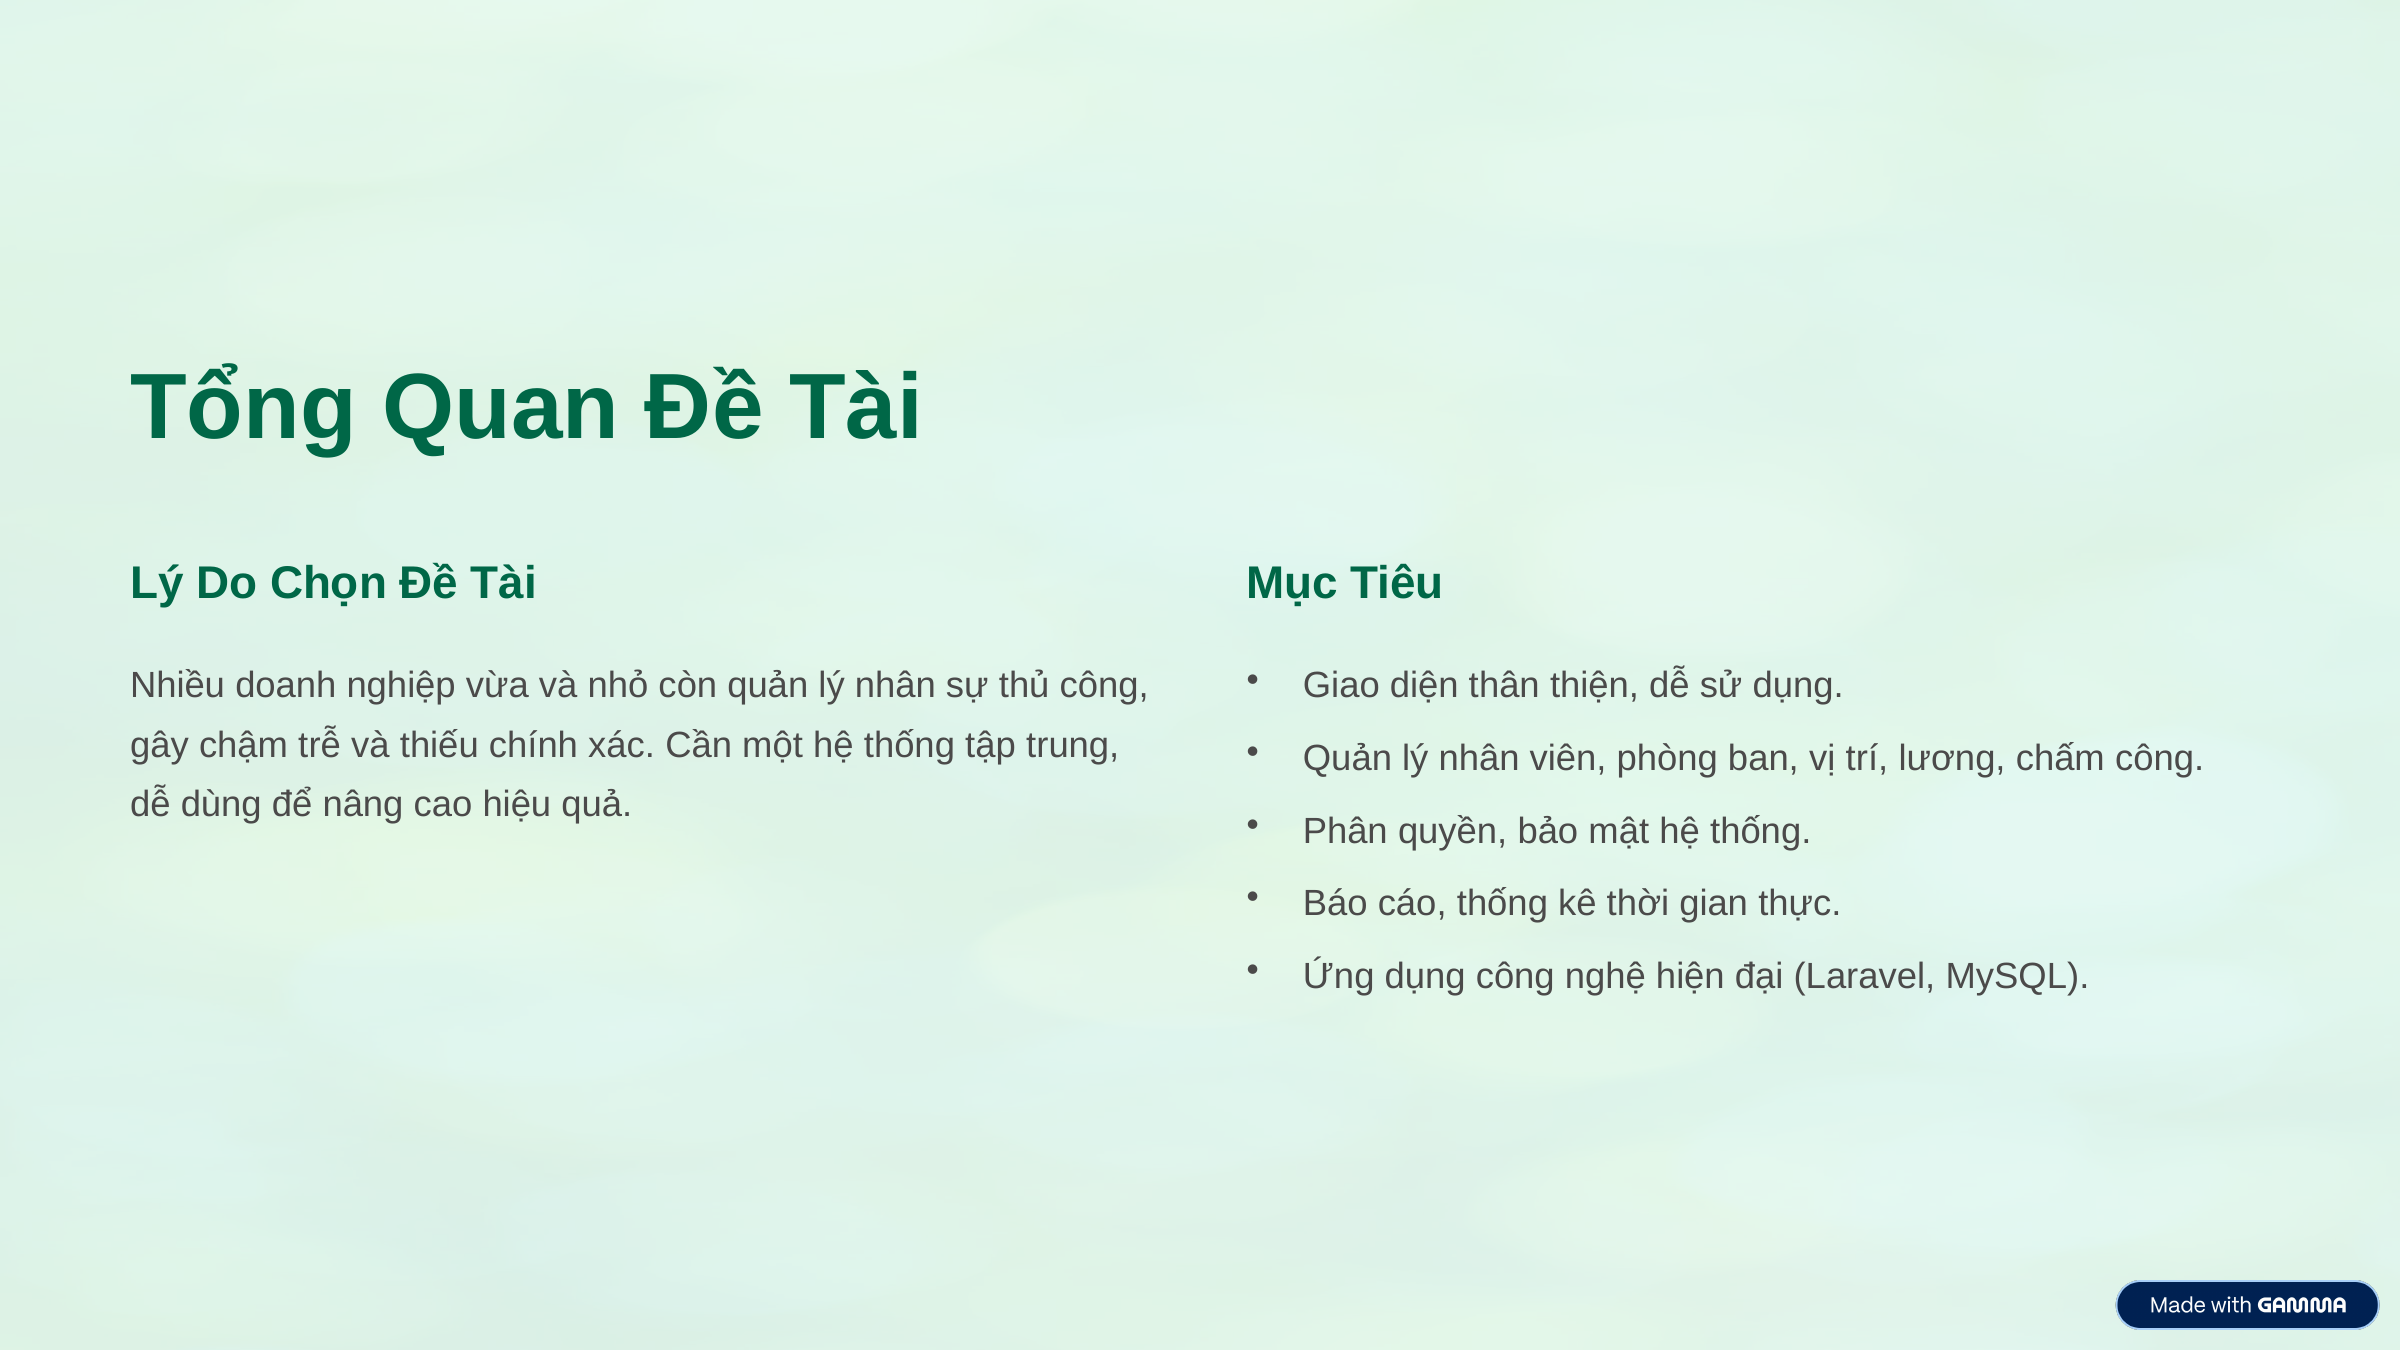

Tổng Quan Đề Tài
Lý Do Chọn Đề Tài
Mục Tiêu
Nhiều doanh nghiệp vừa và nhỏ còn quản lý nhân sự thủ công, gây chậm trễ và thiếu chính xác. Cần một hệ thống tập trung, dễ dùng để nâng cao hiệu quả.
Giao diện thân thiện, dễ sử dụng.
Quản lý nhân viên, phòng ban, vị trí, lương, chấm công.
Phân quyền, bảo mật hệ thống.
Báo cáo, thống kê thời gian thực.
Ứng dụng công nghệ hiện đại (Laravel, MySQL).